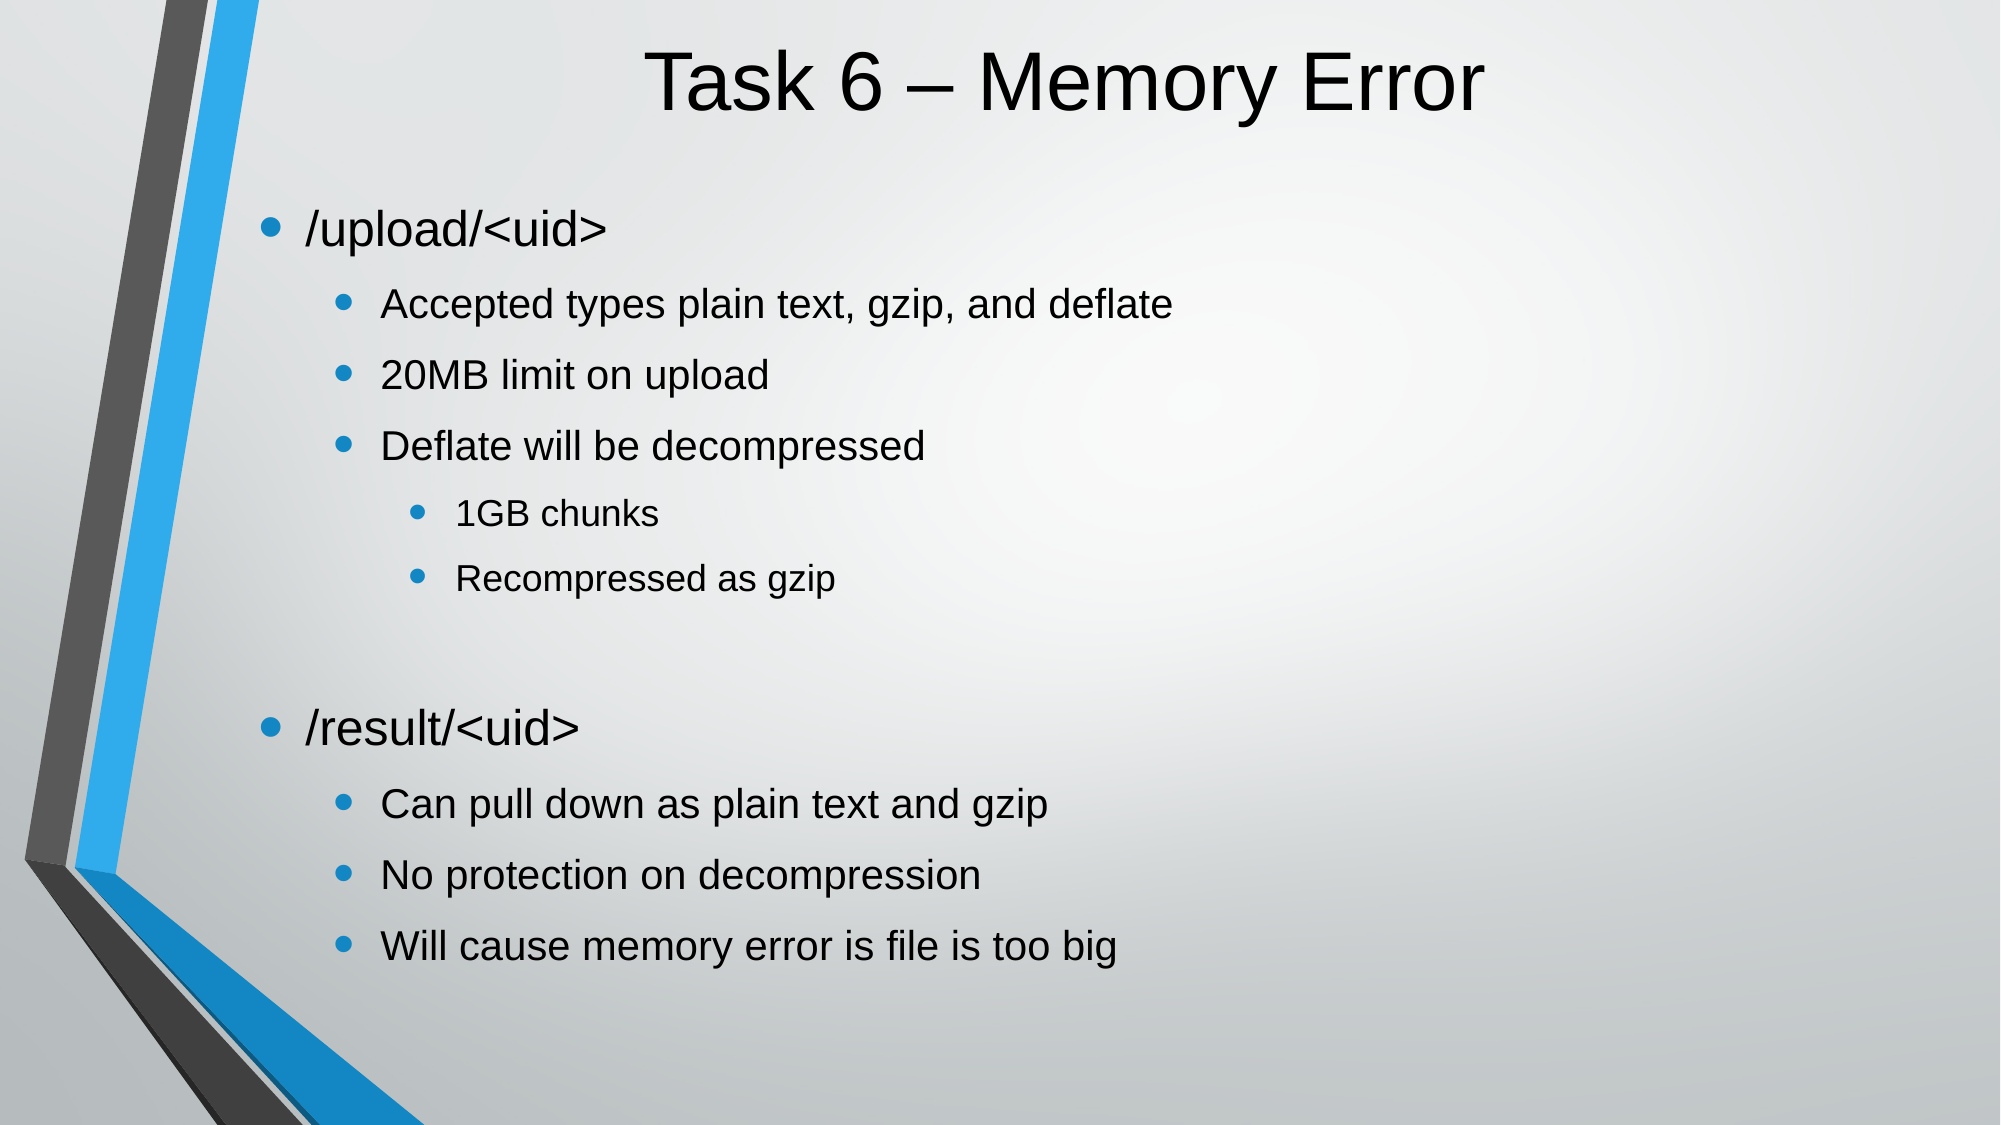

# Task 6 – Memory Error
/upload/<uid>
Accepted types plain text, gzip, and deflate
20MB limit on upload
Deflate will be decompressed
1GB chunks
Recompressed as gzip

/result/<uid>
Can pull down as plain text and gzip
No protection on decompression
Will cause memory error is file is too big